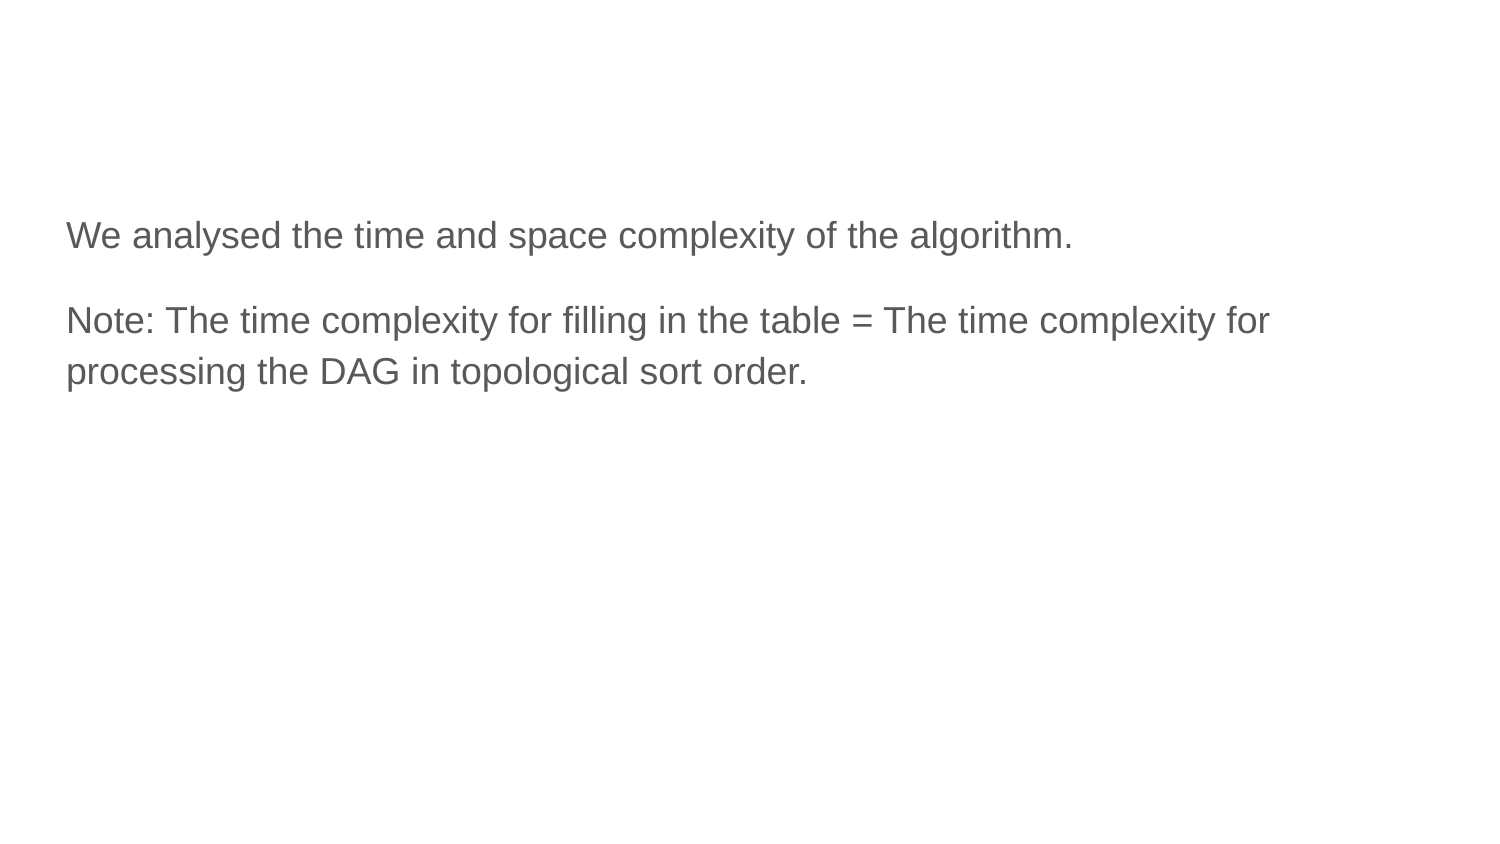

#
We analysed the time and space complexity of the algorithm.
Note: The time complexity for filling in the table = The time complexity for processing the DAG in topological sort order.